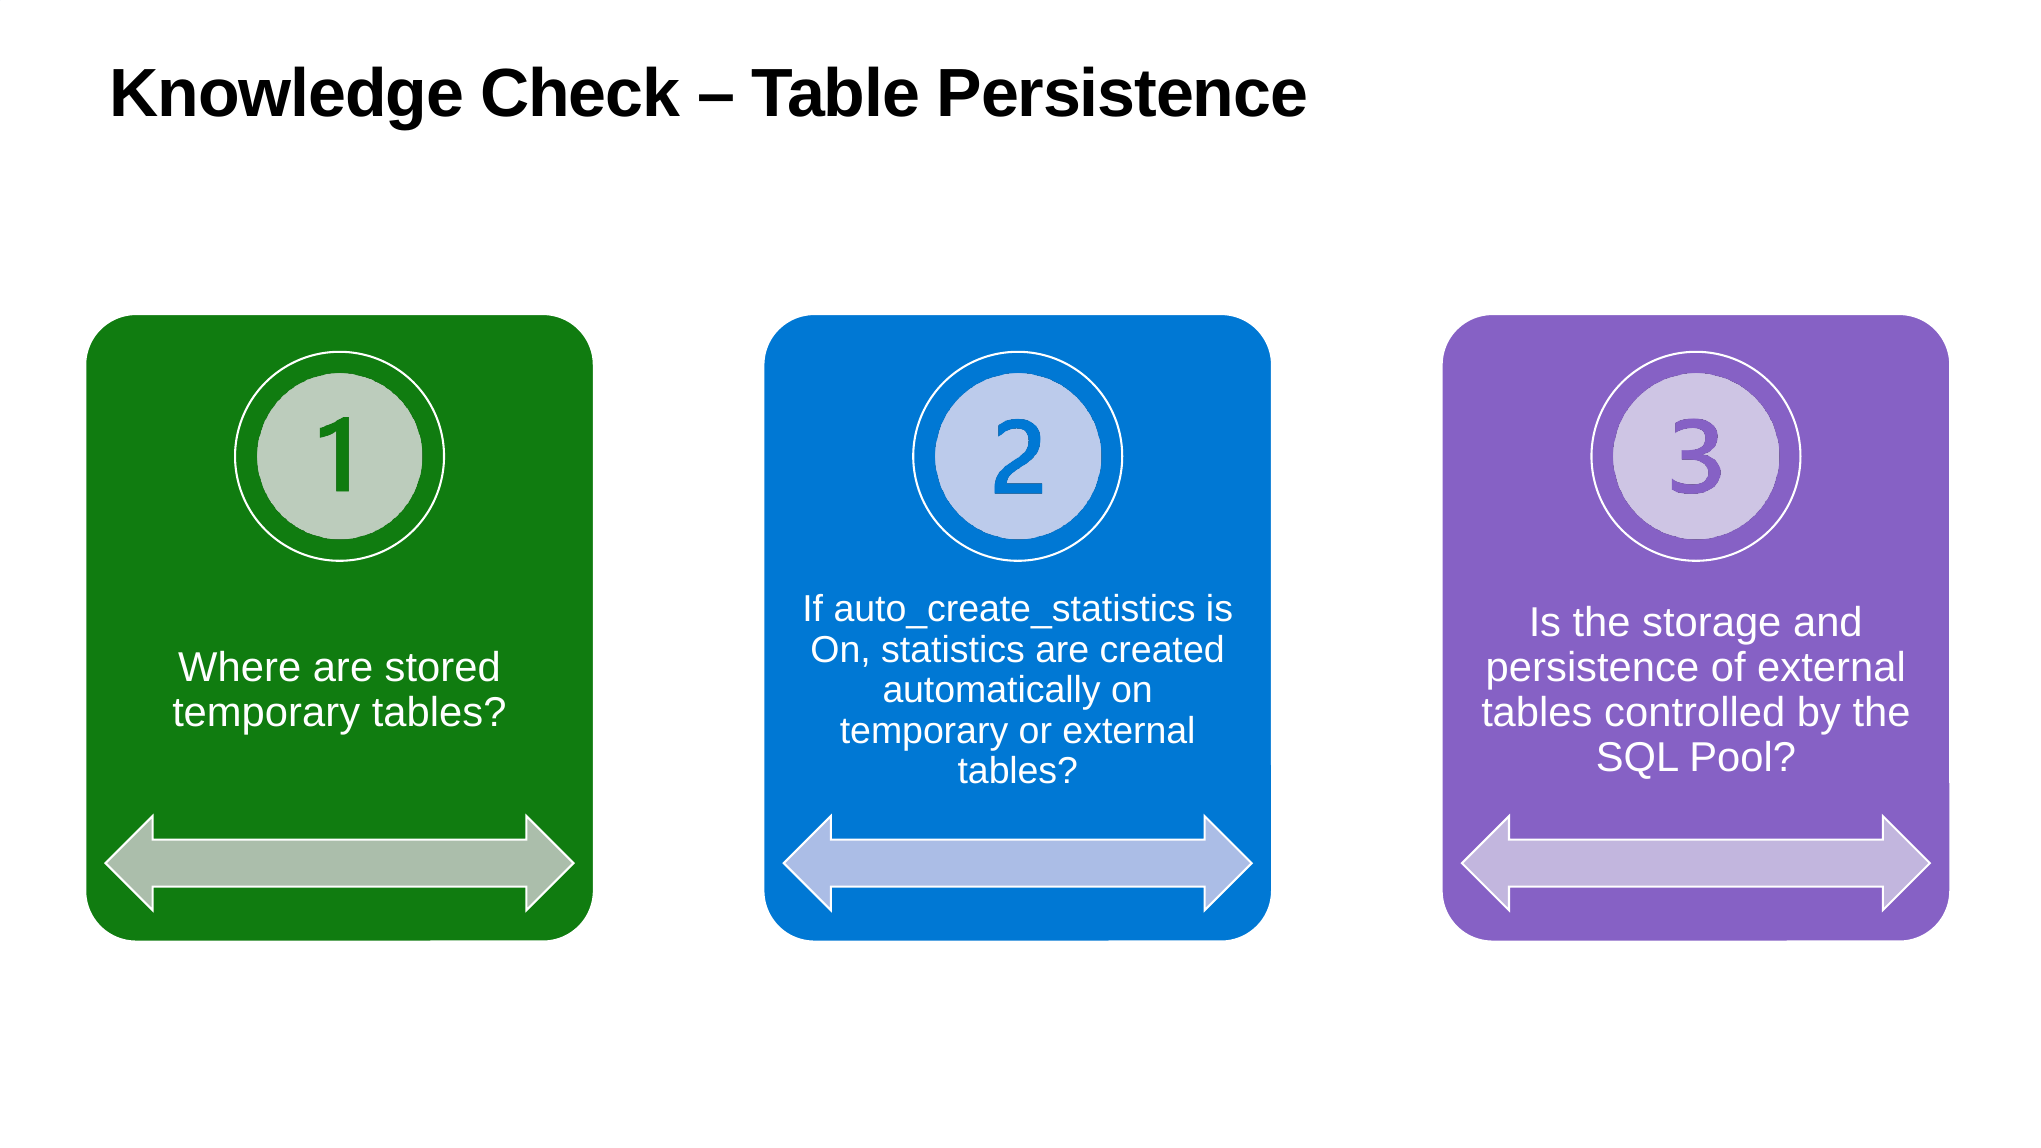

# Knowledge Check – Table Persistence
Where are stored temporary tables?
If auto_create_statistics is On, statistics are created automatically on temporary or external tables?
Is the storage and persistence of external tables controlled by the SQL Pool?